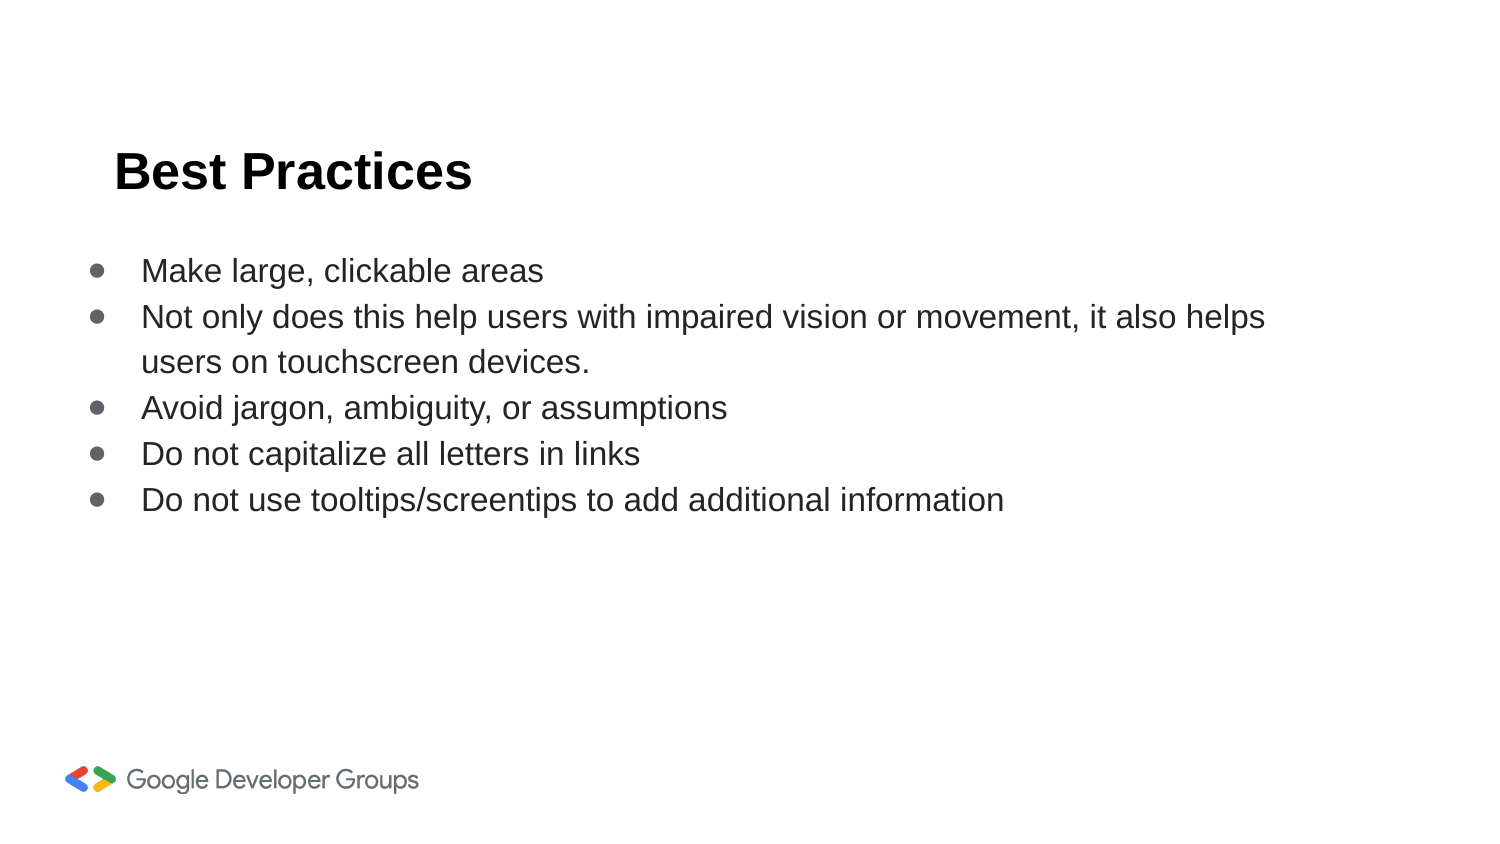

# Best Practices
Make large, clickable areas
Not only does this help users with impaired vision or movement, it also helps users on touchscreen devices.
Avoid jargon, ambiguity, or assumptions
Do not capitalize all letters in links
Do not use tooltips/screentips to add additional information